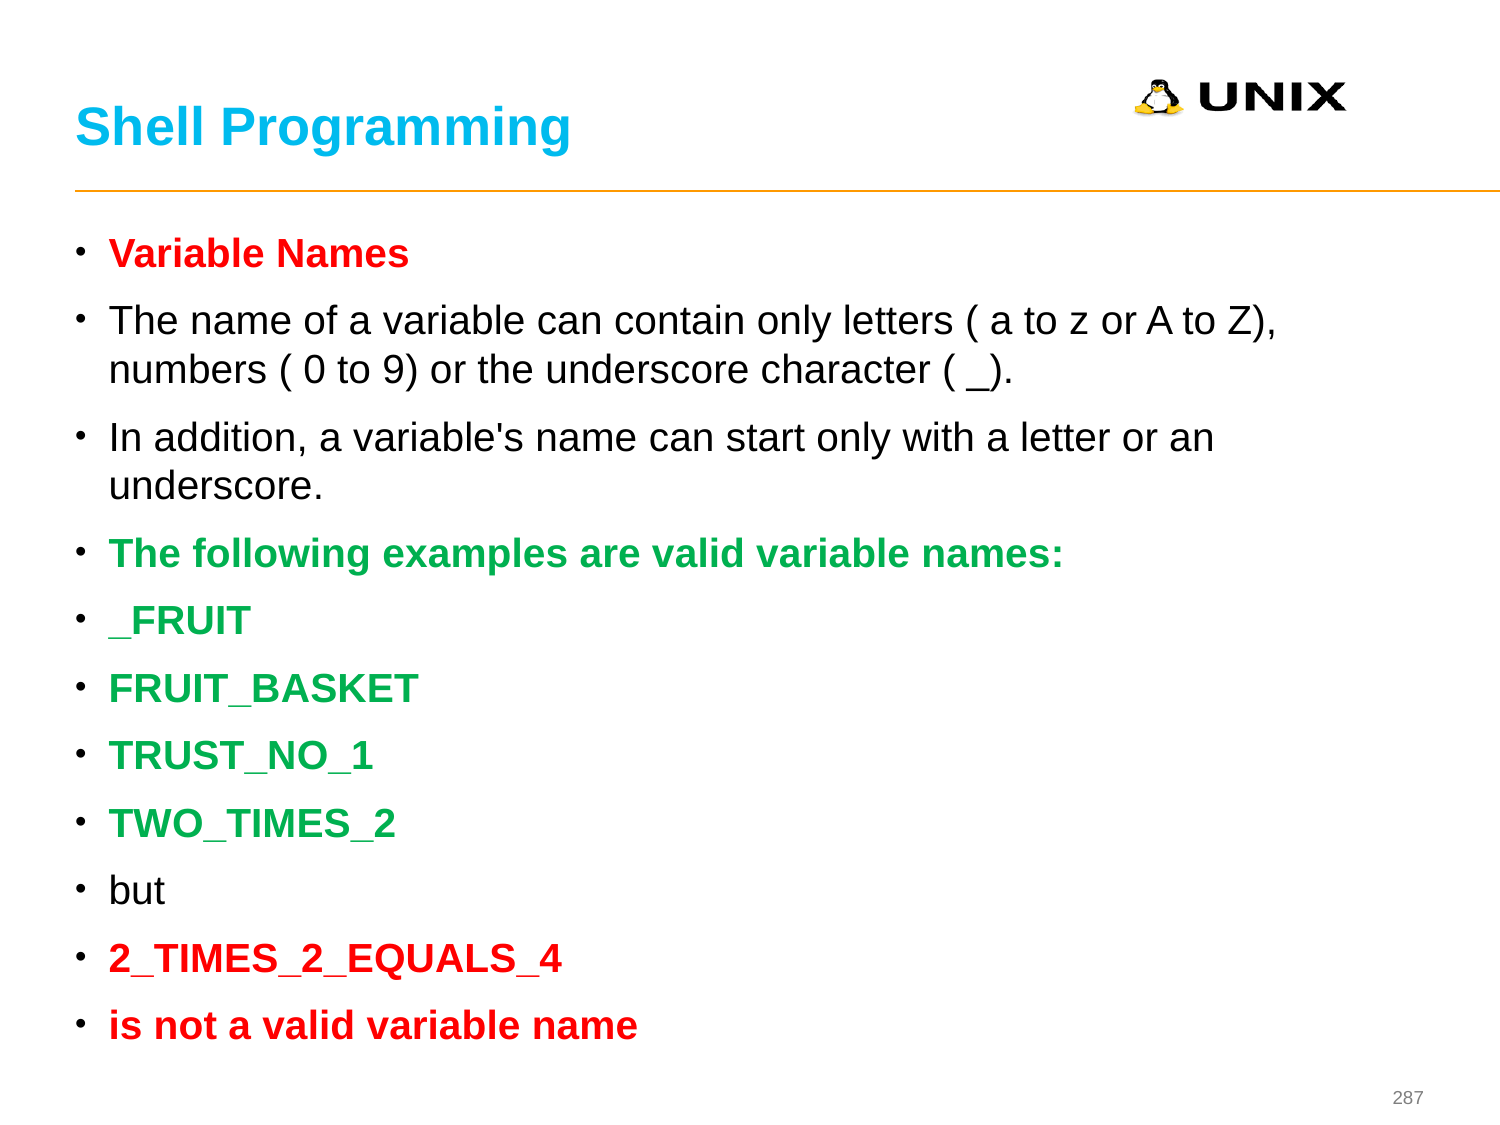

# Shell Programming
Variable Names
The name of a variable can contain only letters ( a to z or A to Z), numbers ( 0 to 9) or the underscore character ( _).
In addition, a variable's name can start only with a letter or an underscore.
The following examples are valid variable names:
_FRUIT
FRUIT_BASKET
TRUST_NO_1
TWO_TIMES_2
but
2_TIMES_2_EQUALS_4
is not a valid variable name